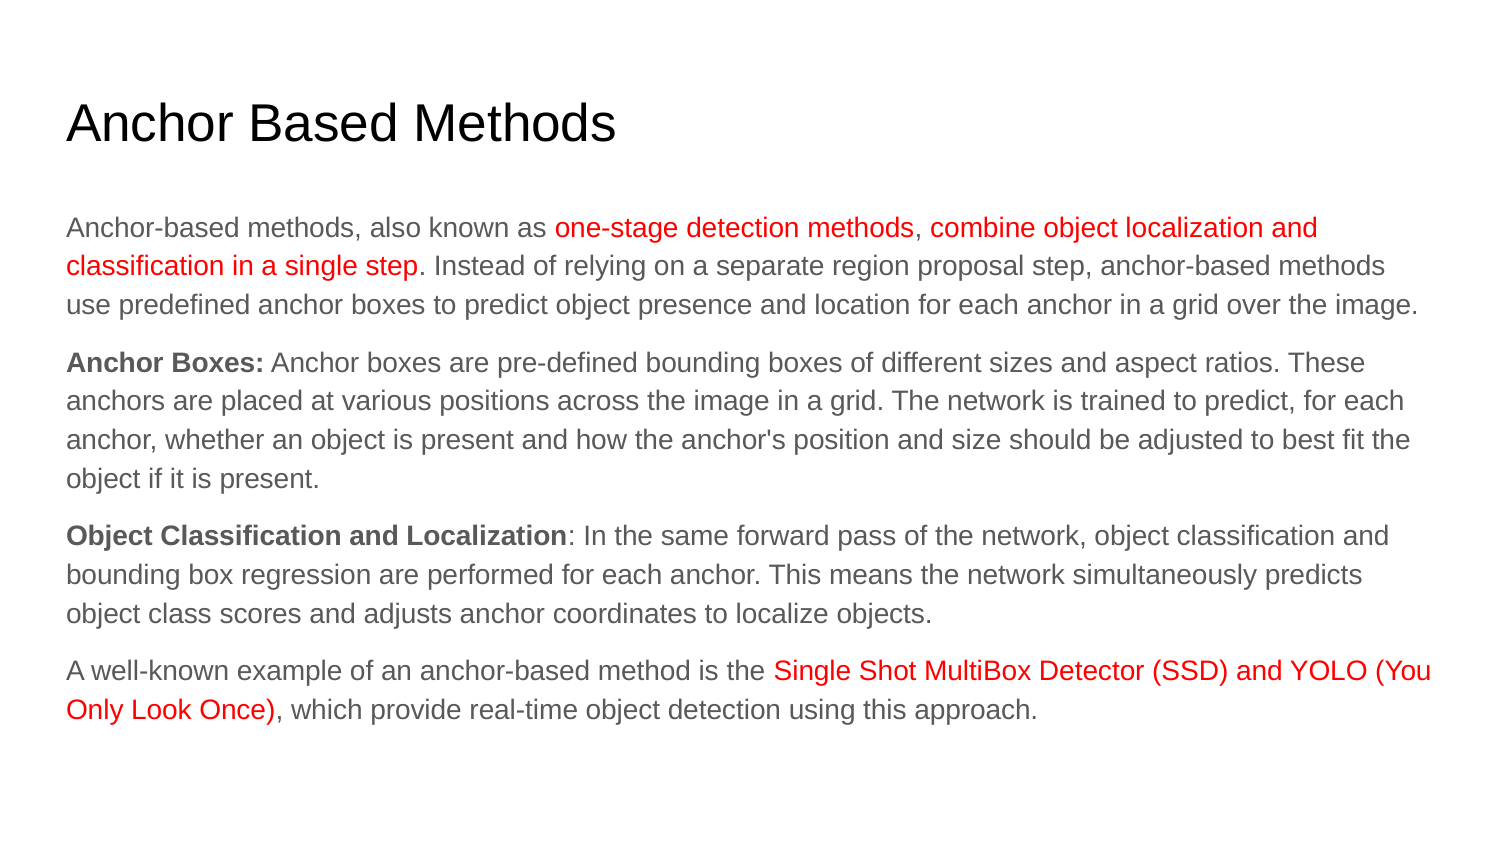

# Anchor Based Methods
Anchor-based methods, also known as one-stage detection methods, combine object localization and classification in a single step. Instead of relying on a separate region proposal step, anchor-based methods use predefined anchor boxes to predict object presence and location for each anchor in a grid over the image.
Anchor Boxes: Anchor boxes are pre-defined bounding boxes of different sizes and aspect ratios. These anchors are placed at various positions across the image in a grid. The network is trained to predict, for each anchor, whether an object is present and how the anchor's position and size should be adjusted to best fit the object if it is present.
Object Classification and Localization: In the same forward pass of the network, object classification and bounding box regression are performed for each anchor. This means the network simultaneously predicts object class scores and adjusts anchor coordinates to localize objects.
A well-known example of an anchor-based method is the Single Shot MultiBox Detector (SSD) and YOLO (You Only Look Once), which provide real-time object detection using this approach.